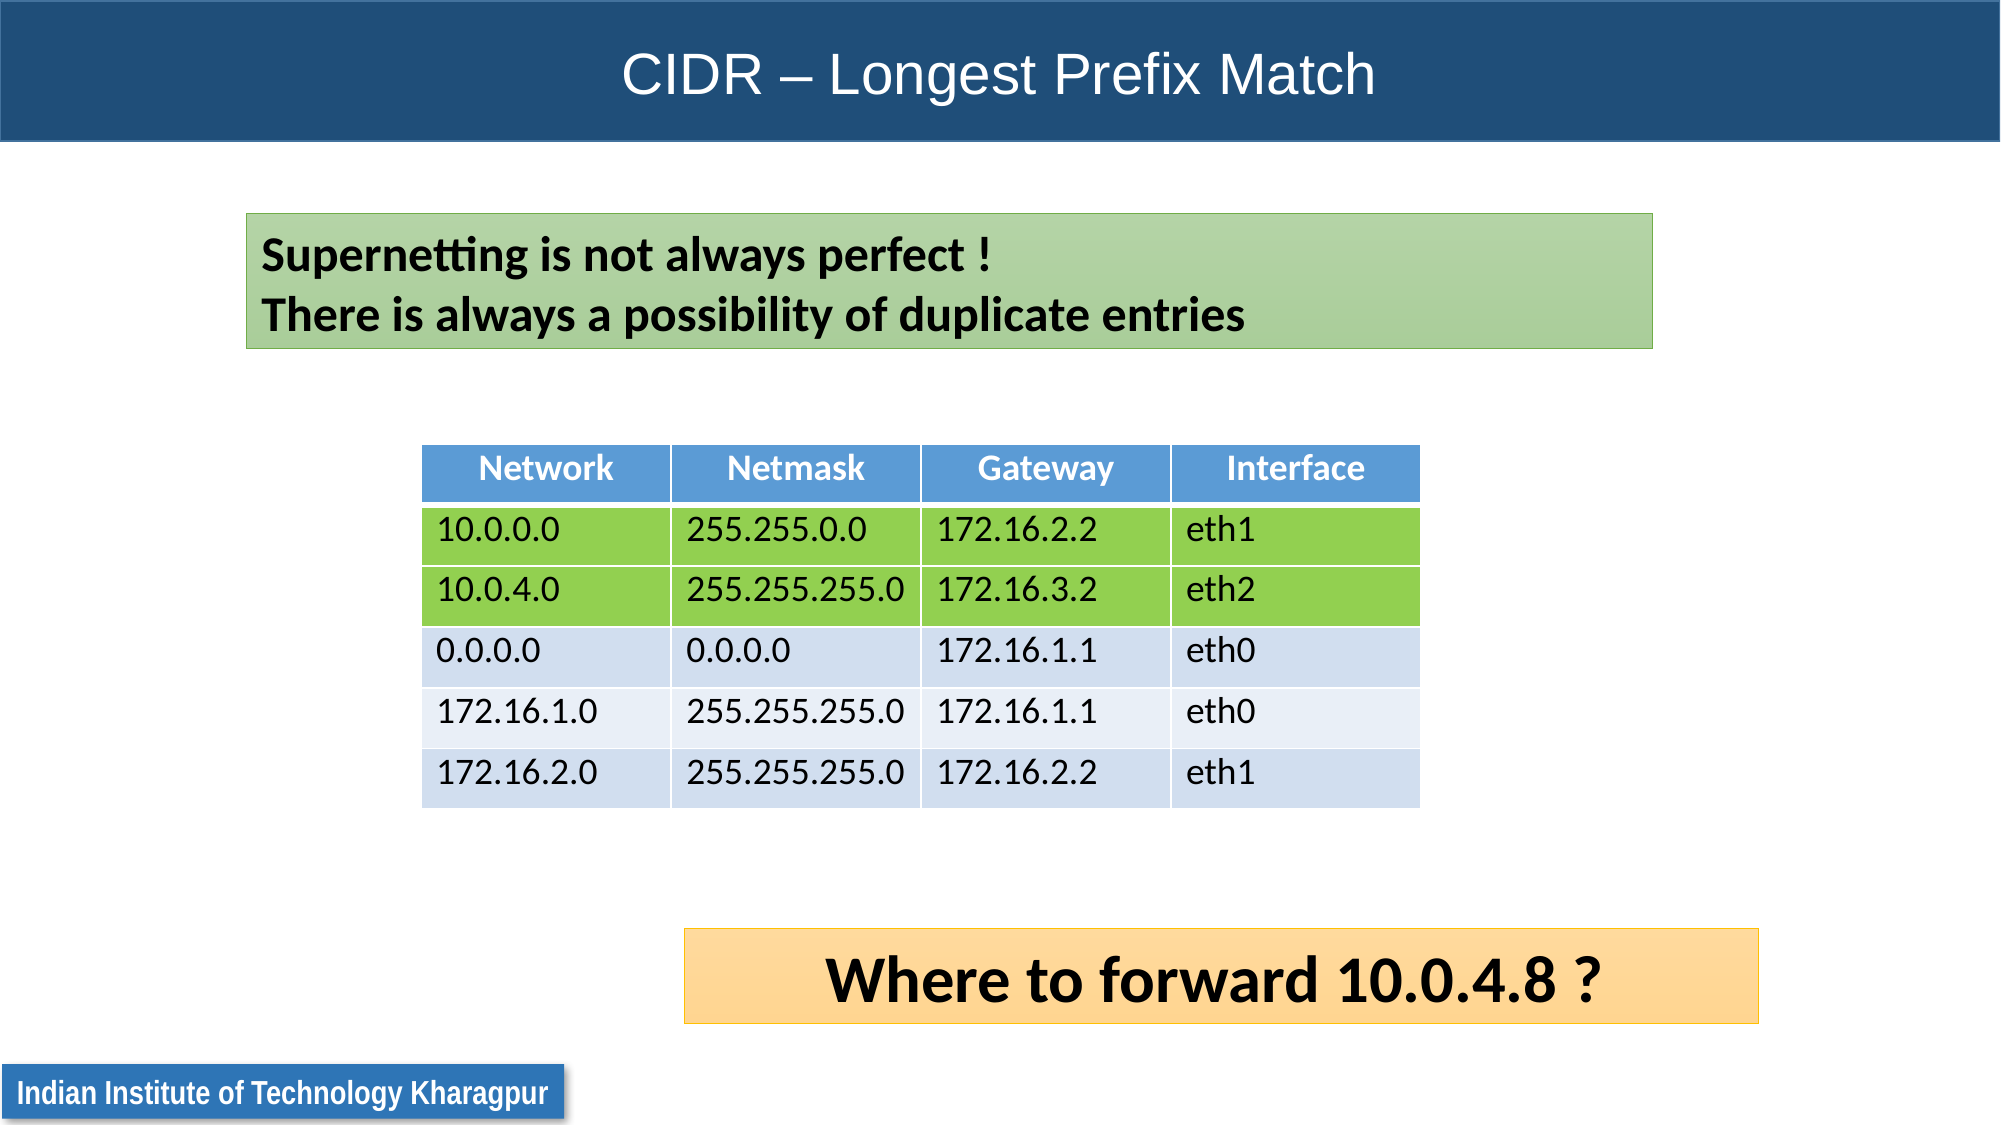

# CIDR – Longest Prefix Match
Supernetting is not always perfect !
There is always a possibility of duplicate entries
| Network | Netmask | Gateway | Interface |
| --- | --- | --- | --- |
| 10.0.0.0 | 255.255.0.0 | 172.16.2.2 | eth1 |
| 10.0.4.0 | 255.255.255.0 | 172.16.3.2 | eth2 |
| 0.0.0.0 | 0.0.0.0 | 172.16.1.1 | eth0 |
| 172.16.1.0 | 255.255.255.0 | 172.16.1.1 | eth0 |
| 172.16.2.0 | 255.255.255.0 | 172.16.2.2 | eth1 |
Where to forward 10.0.4.8 ?